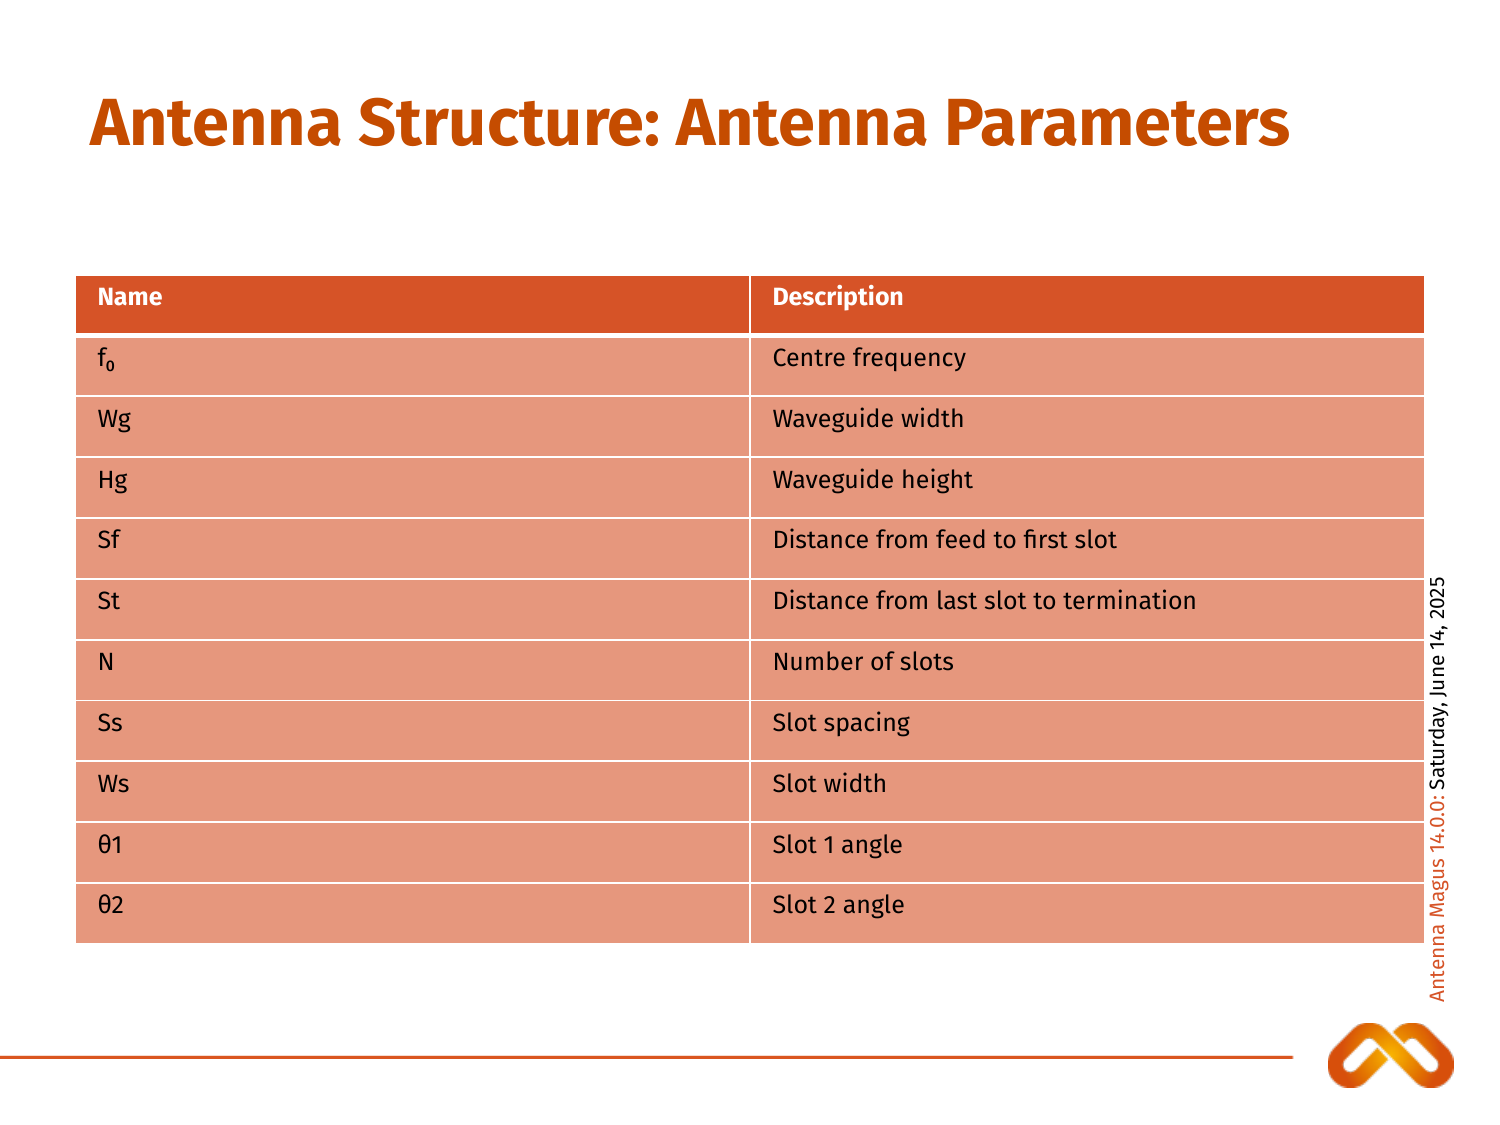

# Antenna Structure: Antenna Parameters

| Name | Description |
| --- | --- |
| f₀ | Centre frequency |
| Wg | Waveguide width |
| Hg | Waveguide height |
| Sf | Distance from feed to first slot |
| St | Distance from last slot to termination |
| N | Number of slots |
| Ss | Slot spacing |
| Ws | Slot width |
| θ1 | Slot 1 angle |
| θ2 | Slot 2 angle |